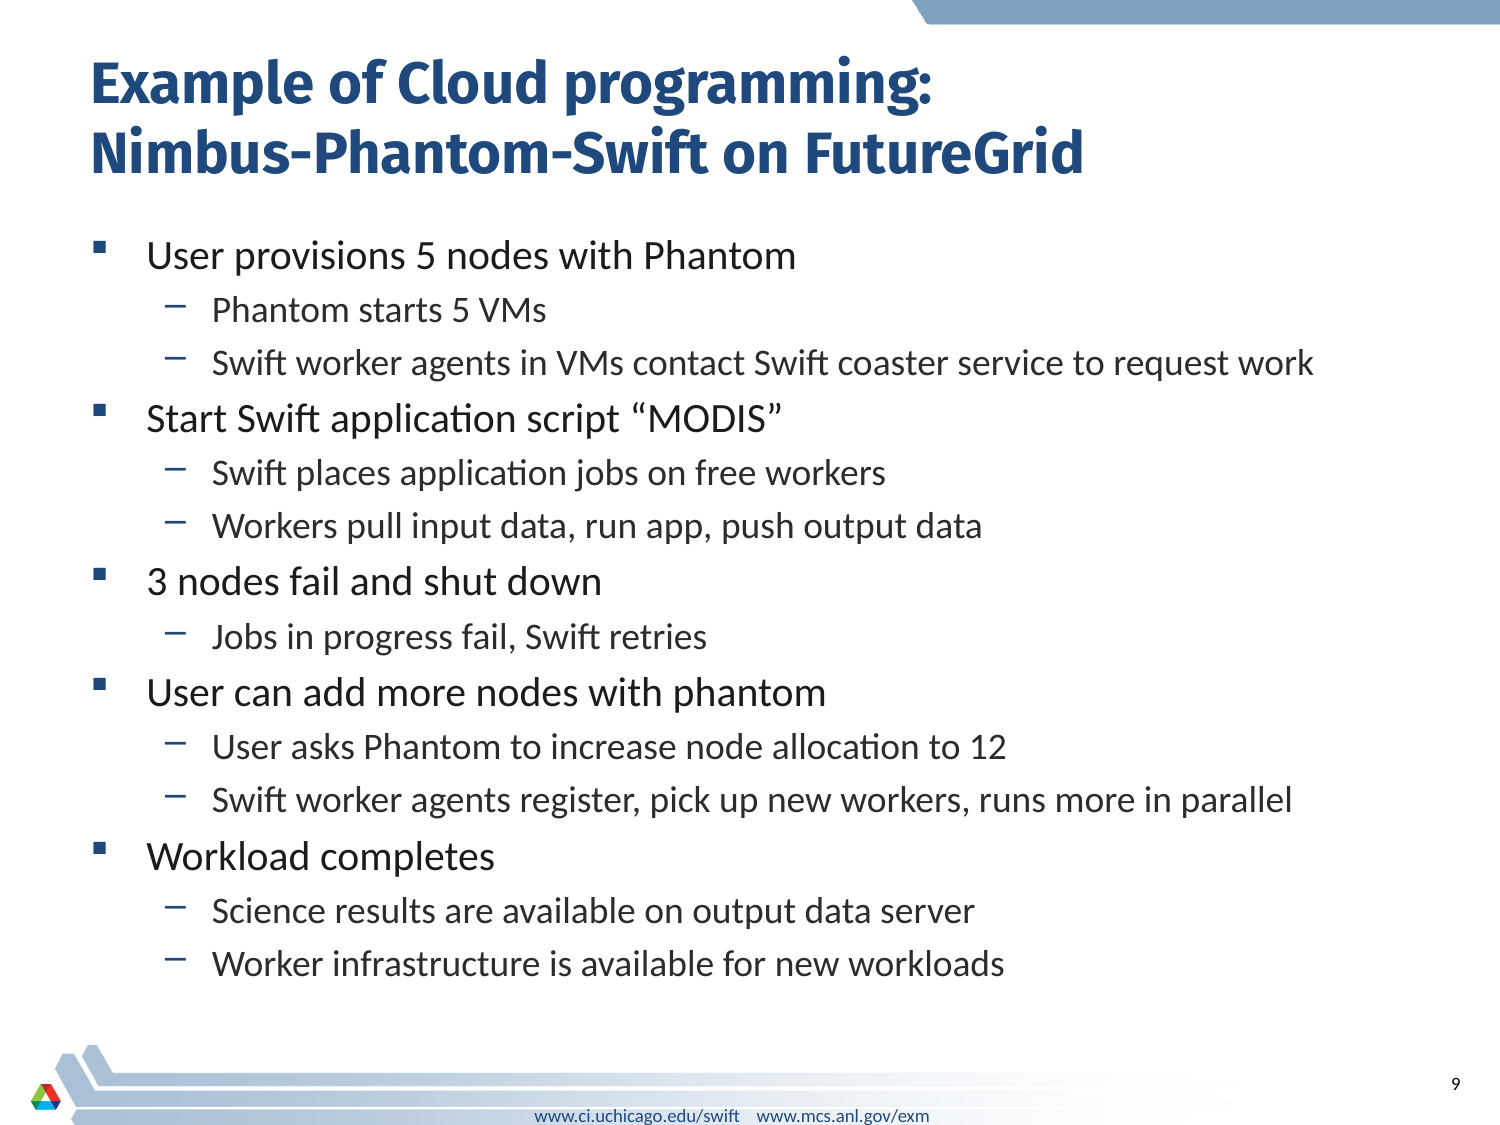

# Example of Cloud programming: Nimbus-Phantom-Swift on FutureGrid
User provisions 5 nodes with Phantom
Phantom starts 5 VMs
Swift worker agents in VMs contact Swift coaster service to request work
Start Swift application script “MODIS”
Swift places application jobs on free workers
Workers pull input data, run app, push output data
3 nodes fail and shut down
Jobs in progress fail, Swift retries
User can add more nodes with phantom
User asks Phantom to increase node allocation to 12
Swift worker agents register, pick up new workers, runs more in parallel
Workload completes
Science results are available on output data server
Worker infrastructure is available for new workloads
9
www.ci.uchicago.edu/swift    www.mcs.anl.gov/exm